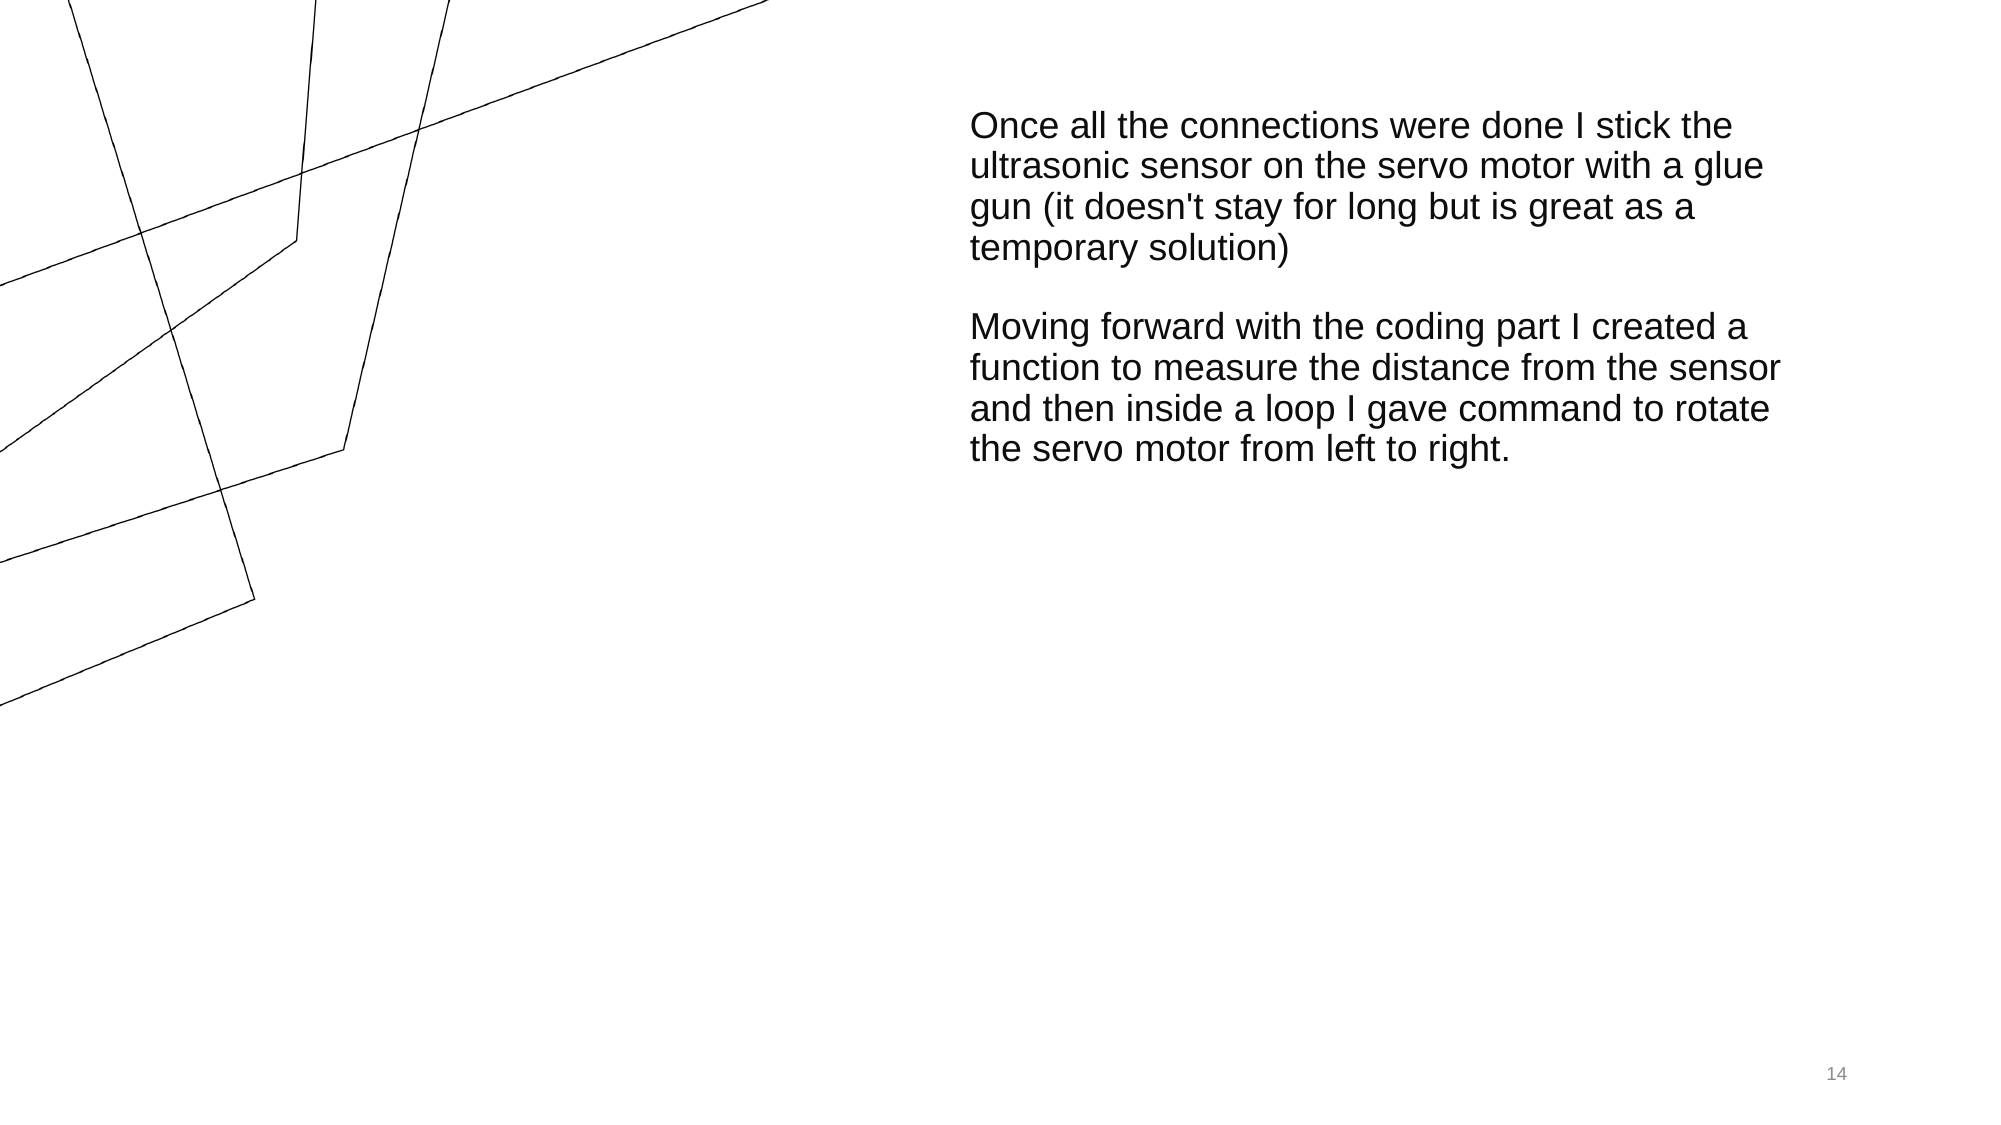

Once all the connections were done I stick the ultrasonic sensor on the servo motor with a glue gun (it doesn't stay for long but is great as a temporary solution)
Moving forward with the coding part I created a function to measure the distance from the sensor and then inside a loop I gave command to rotate the servo motor from left to right.

14